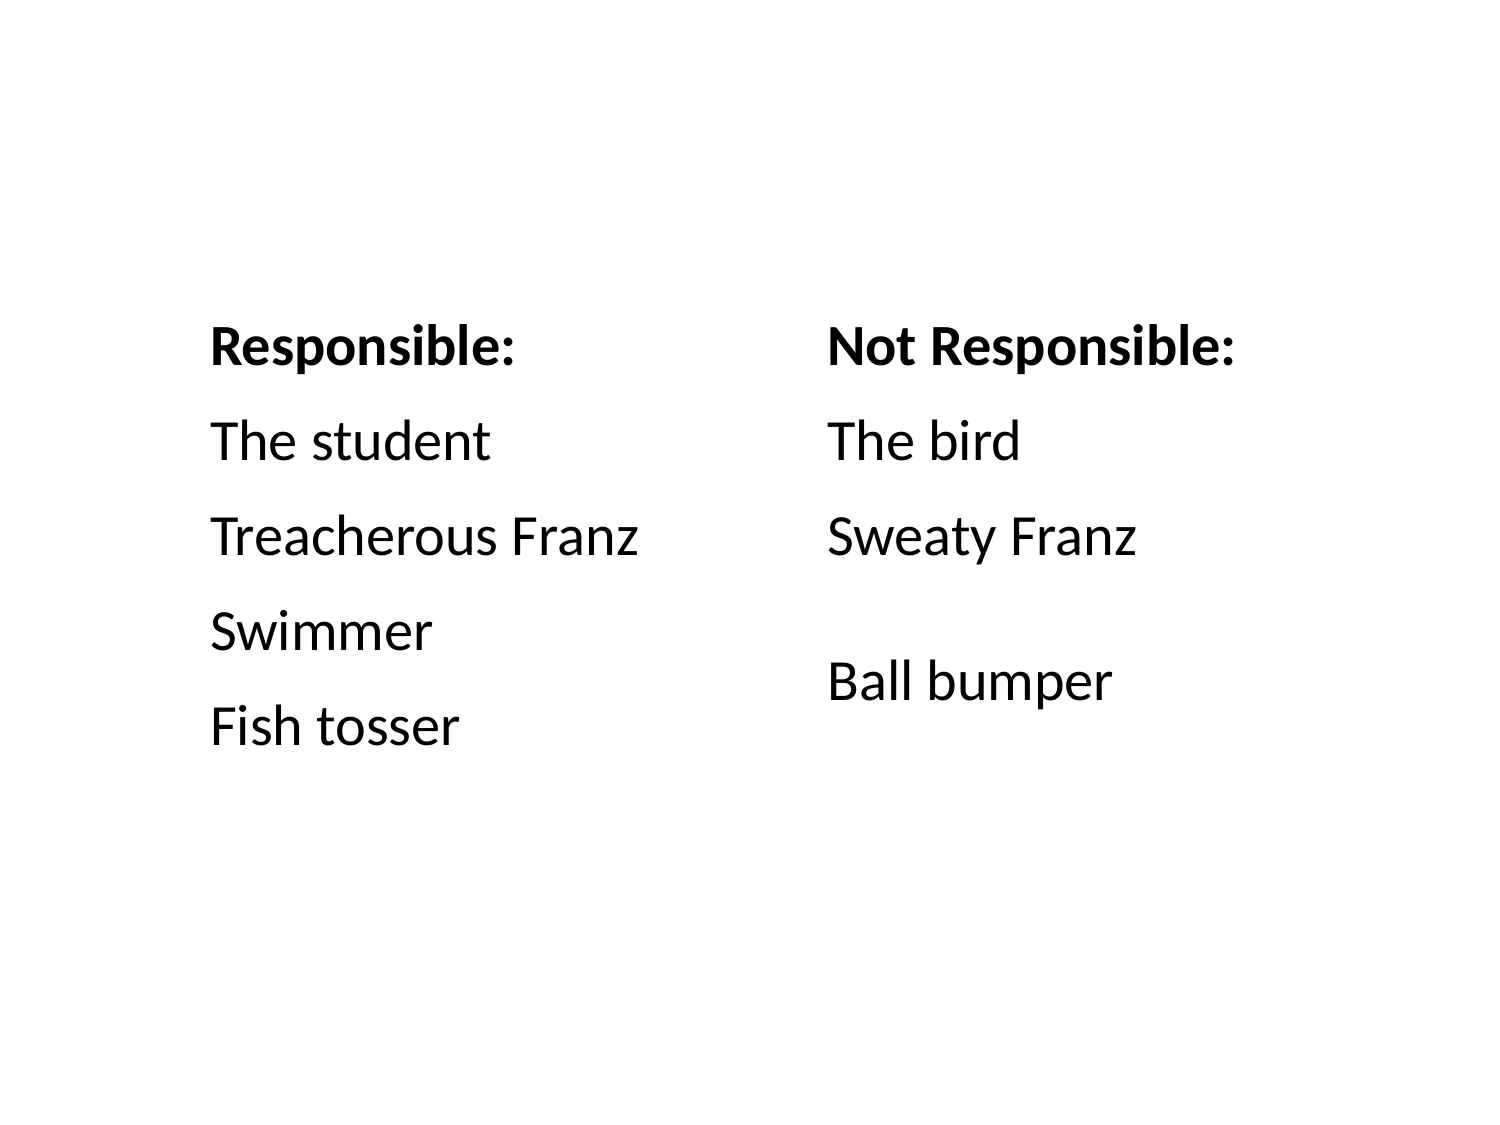

Responsible:
The student
Treacherous Franz
Swimmer
Fish tosser
Not Responsible:
The bird
Sweaty Franz
Ball bumper